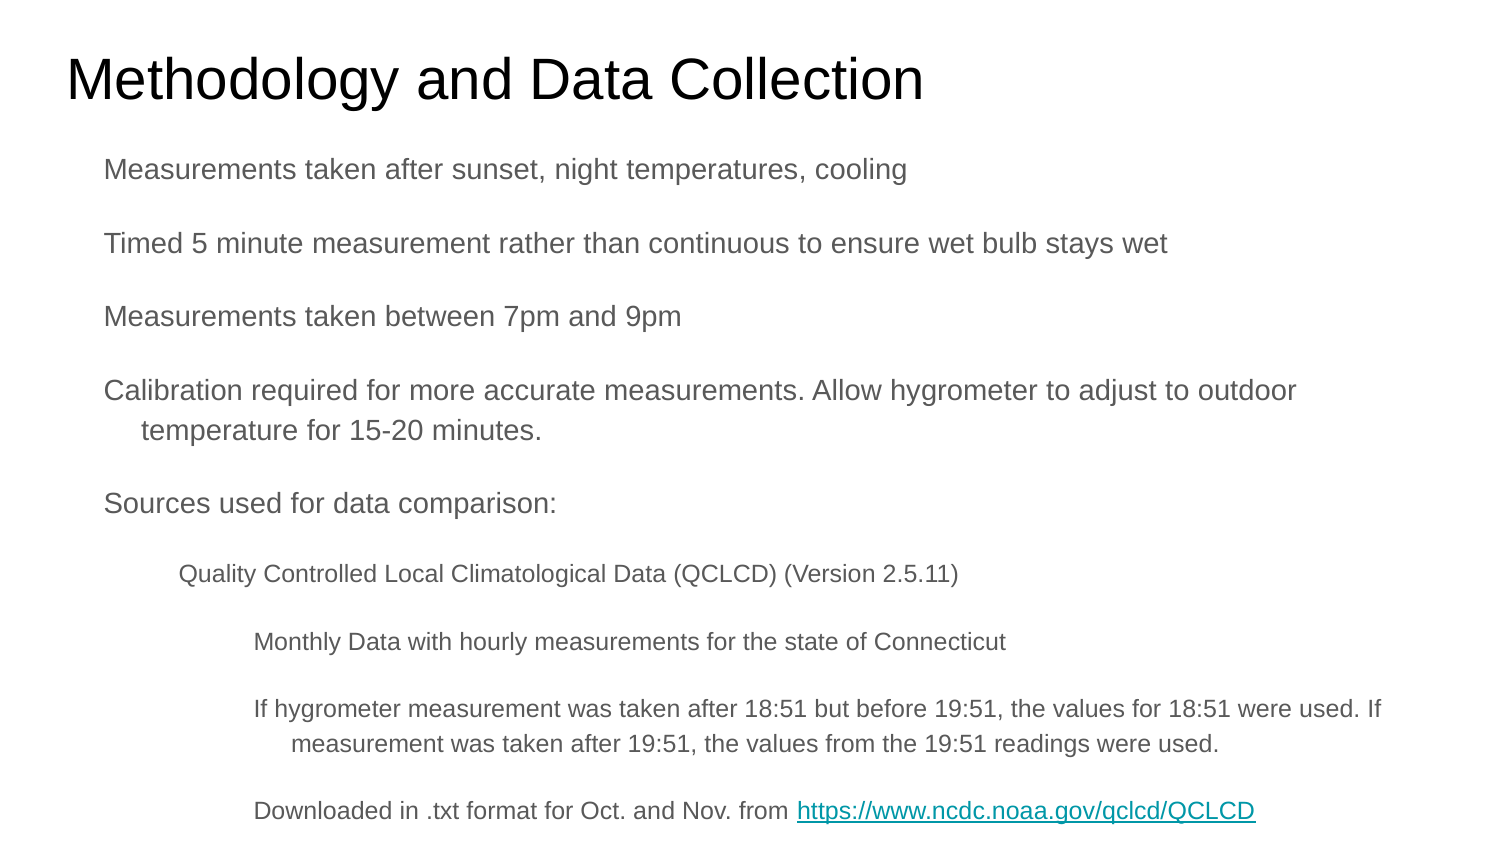

# Methodology and Data Collection
Measurements taken after sunset, night temperatures, cooling
Timed 5 minute measurement rather than continuous to ensure wet bulb stays wet
Measurements taken between 7pm and 9pm
Calibration required for more accurate measurements. Allow hygrometer to adjust to outdoor temperature for 15-20 minutes.
Sources used for data comparison:
Quality Controlled Local Climatological Data (QCLCD) (Version 2.5.11)
Monthly Data with hourly measurements for the state of Connecticut
If hygrometer measurement was taken after 18:51 but before 19:51, the values for 18:51 were used. If measurement was taken after 19:51, the values from the 19:51 readings were used.
Downloaded in .txt format for Oct. and Nov. from https://www.ncdc.noaa.gov/qclcd/QCLCD
UConn weather station data
Daily Archive Records for T and Humidity with measurements recorded every five minutes throughout the course of the day
An average representative value was taken for each day based on the times of measurement for the hygrometers
http://137.99.85.41/weather/index.html